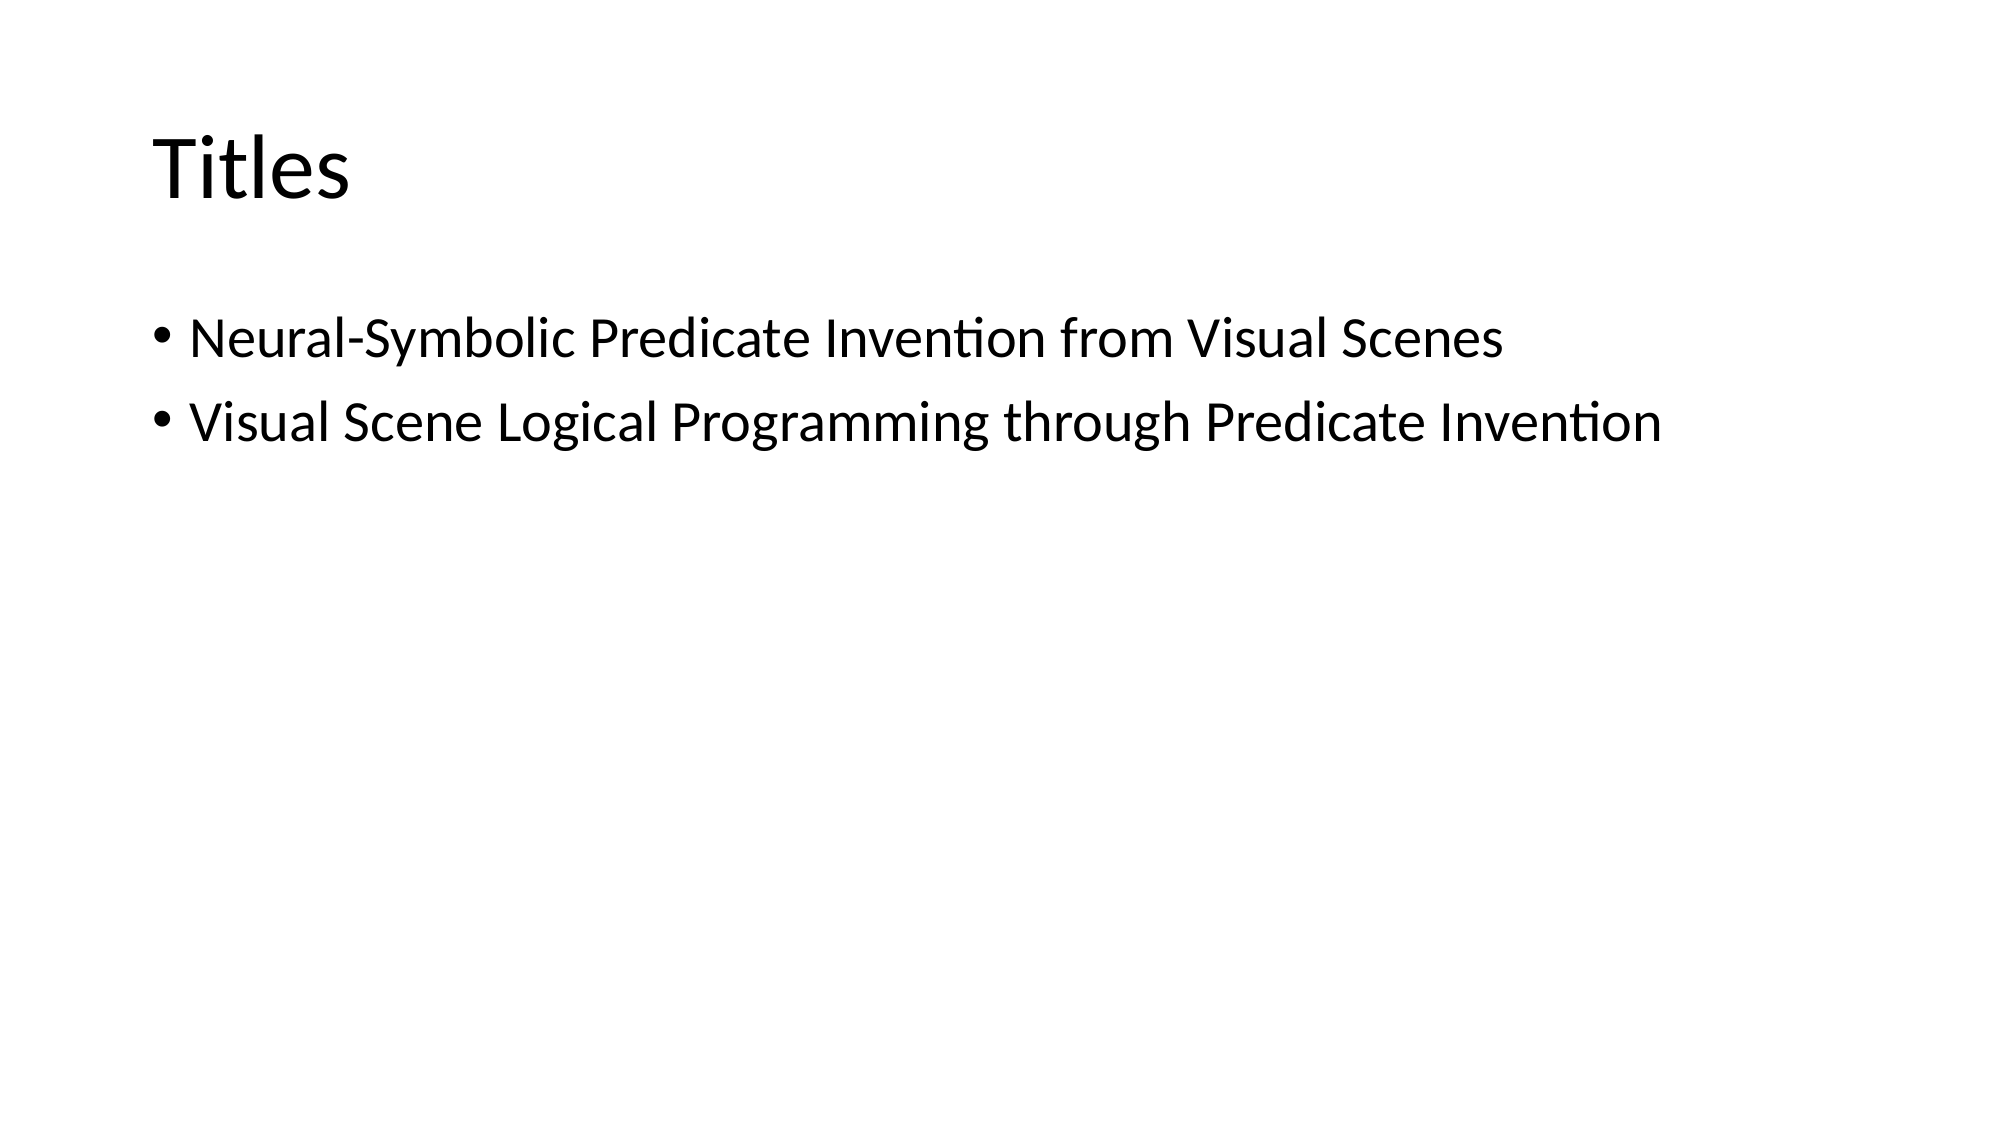

# Titles
Neural-Symbolic Predicate Invention from Visual Scenes
Visual Scene Logical Programming through Predicate Invention